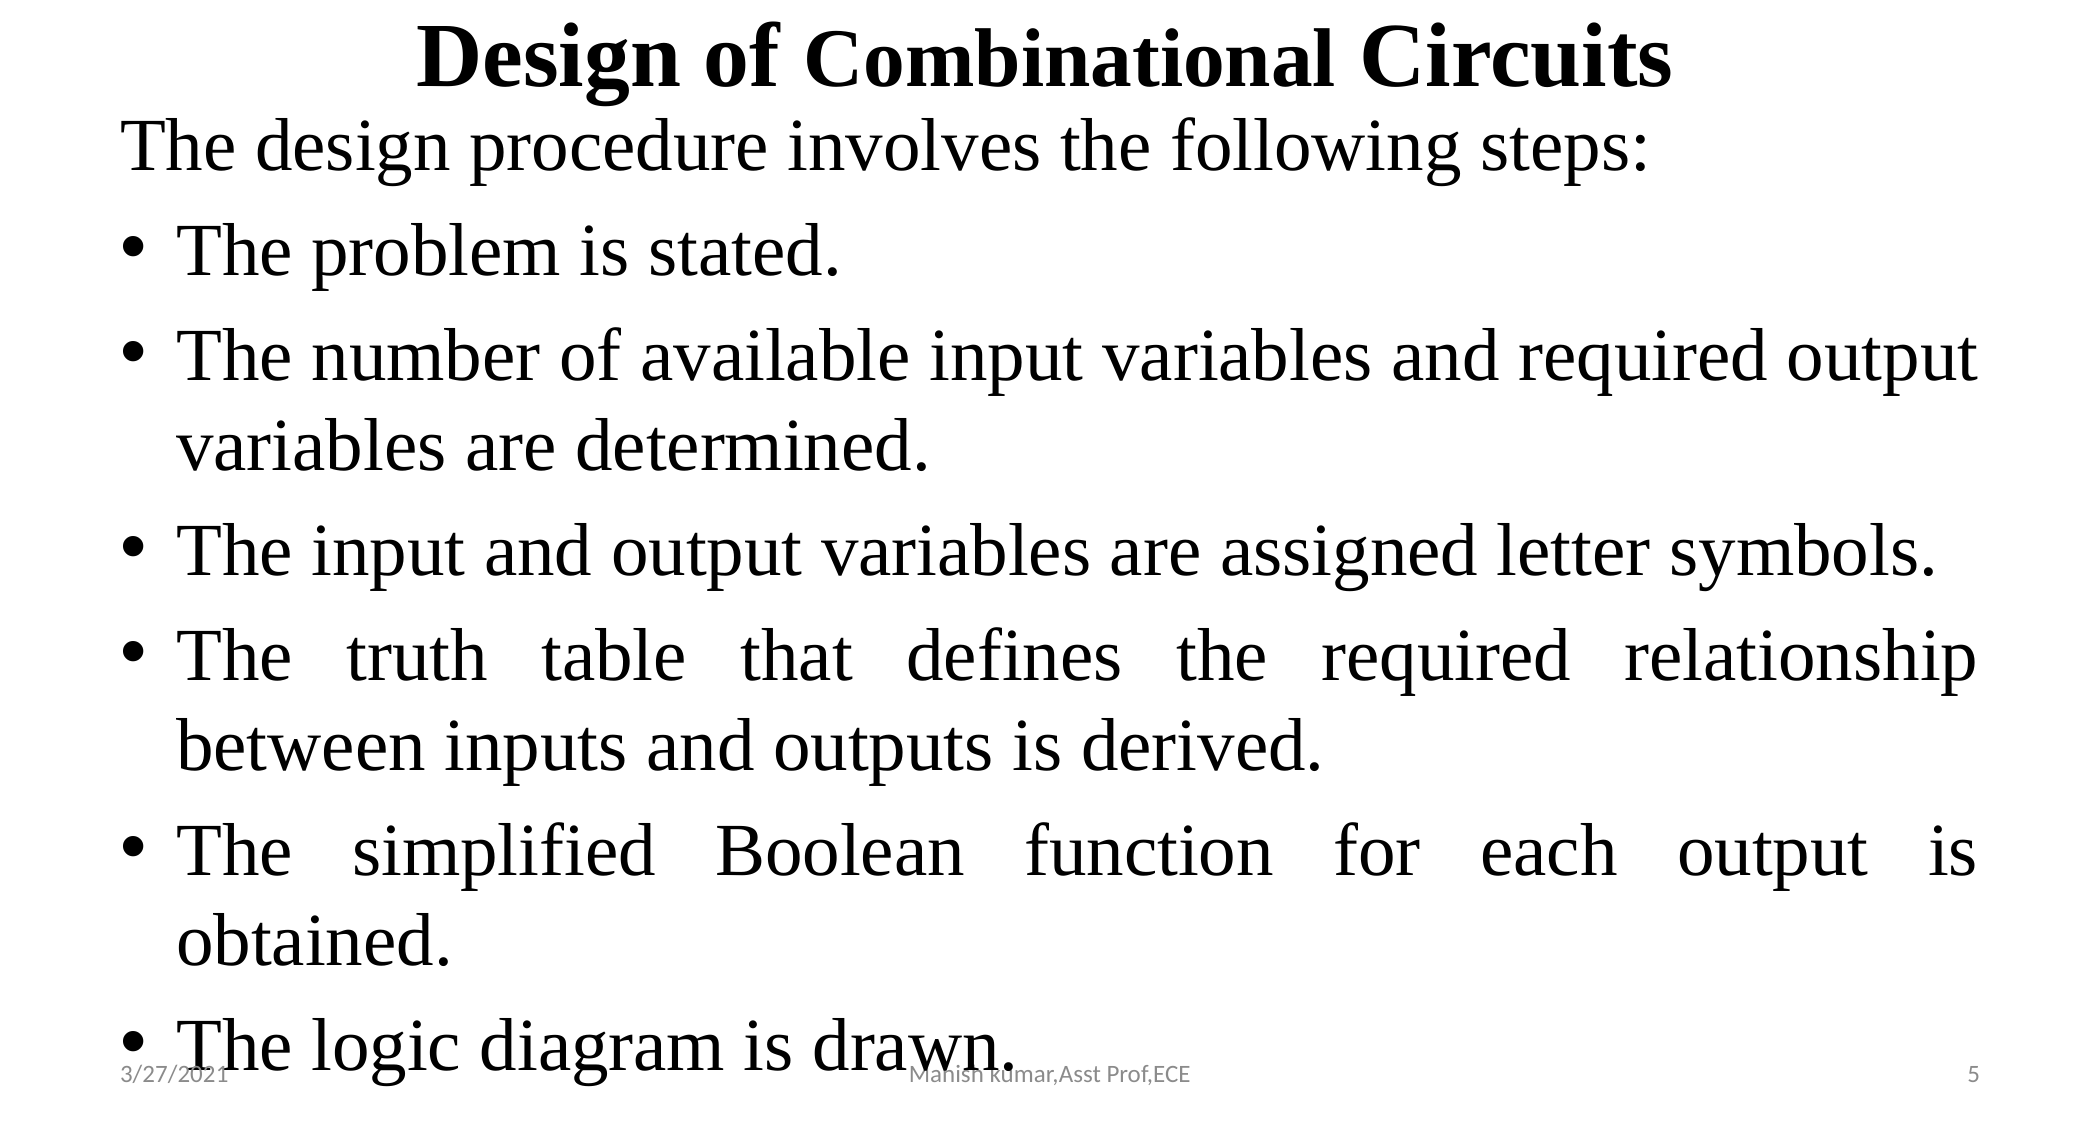

# Design of Combinational Circuits
The design procedure involves the following steps:
The problem is stated.
The number of available input variables and required output variables are determined.
The input and output variables are assigned letter symbols.
The truth table that defines the required relationship between inputs and outputs is derived.
The simplified Boolean function for each output is obtained.
The logic diagram is drawn.

3/27/2021
Manish kumar,Asst Prof,ECE
5